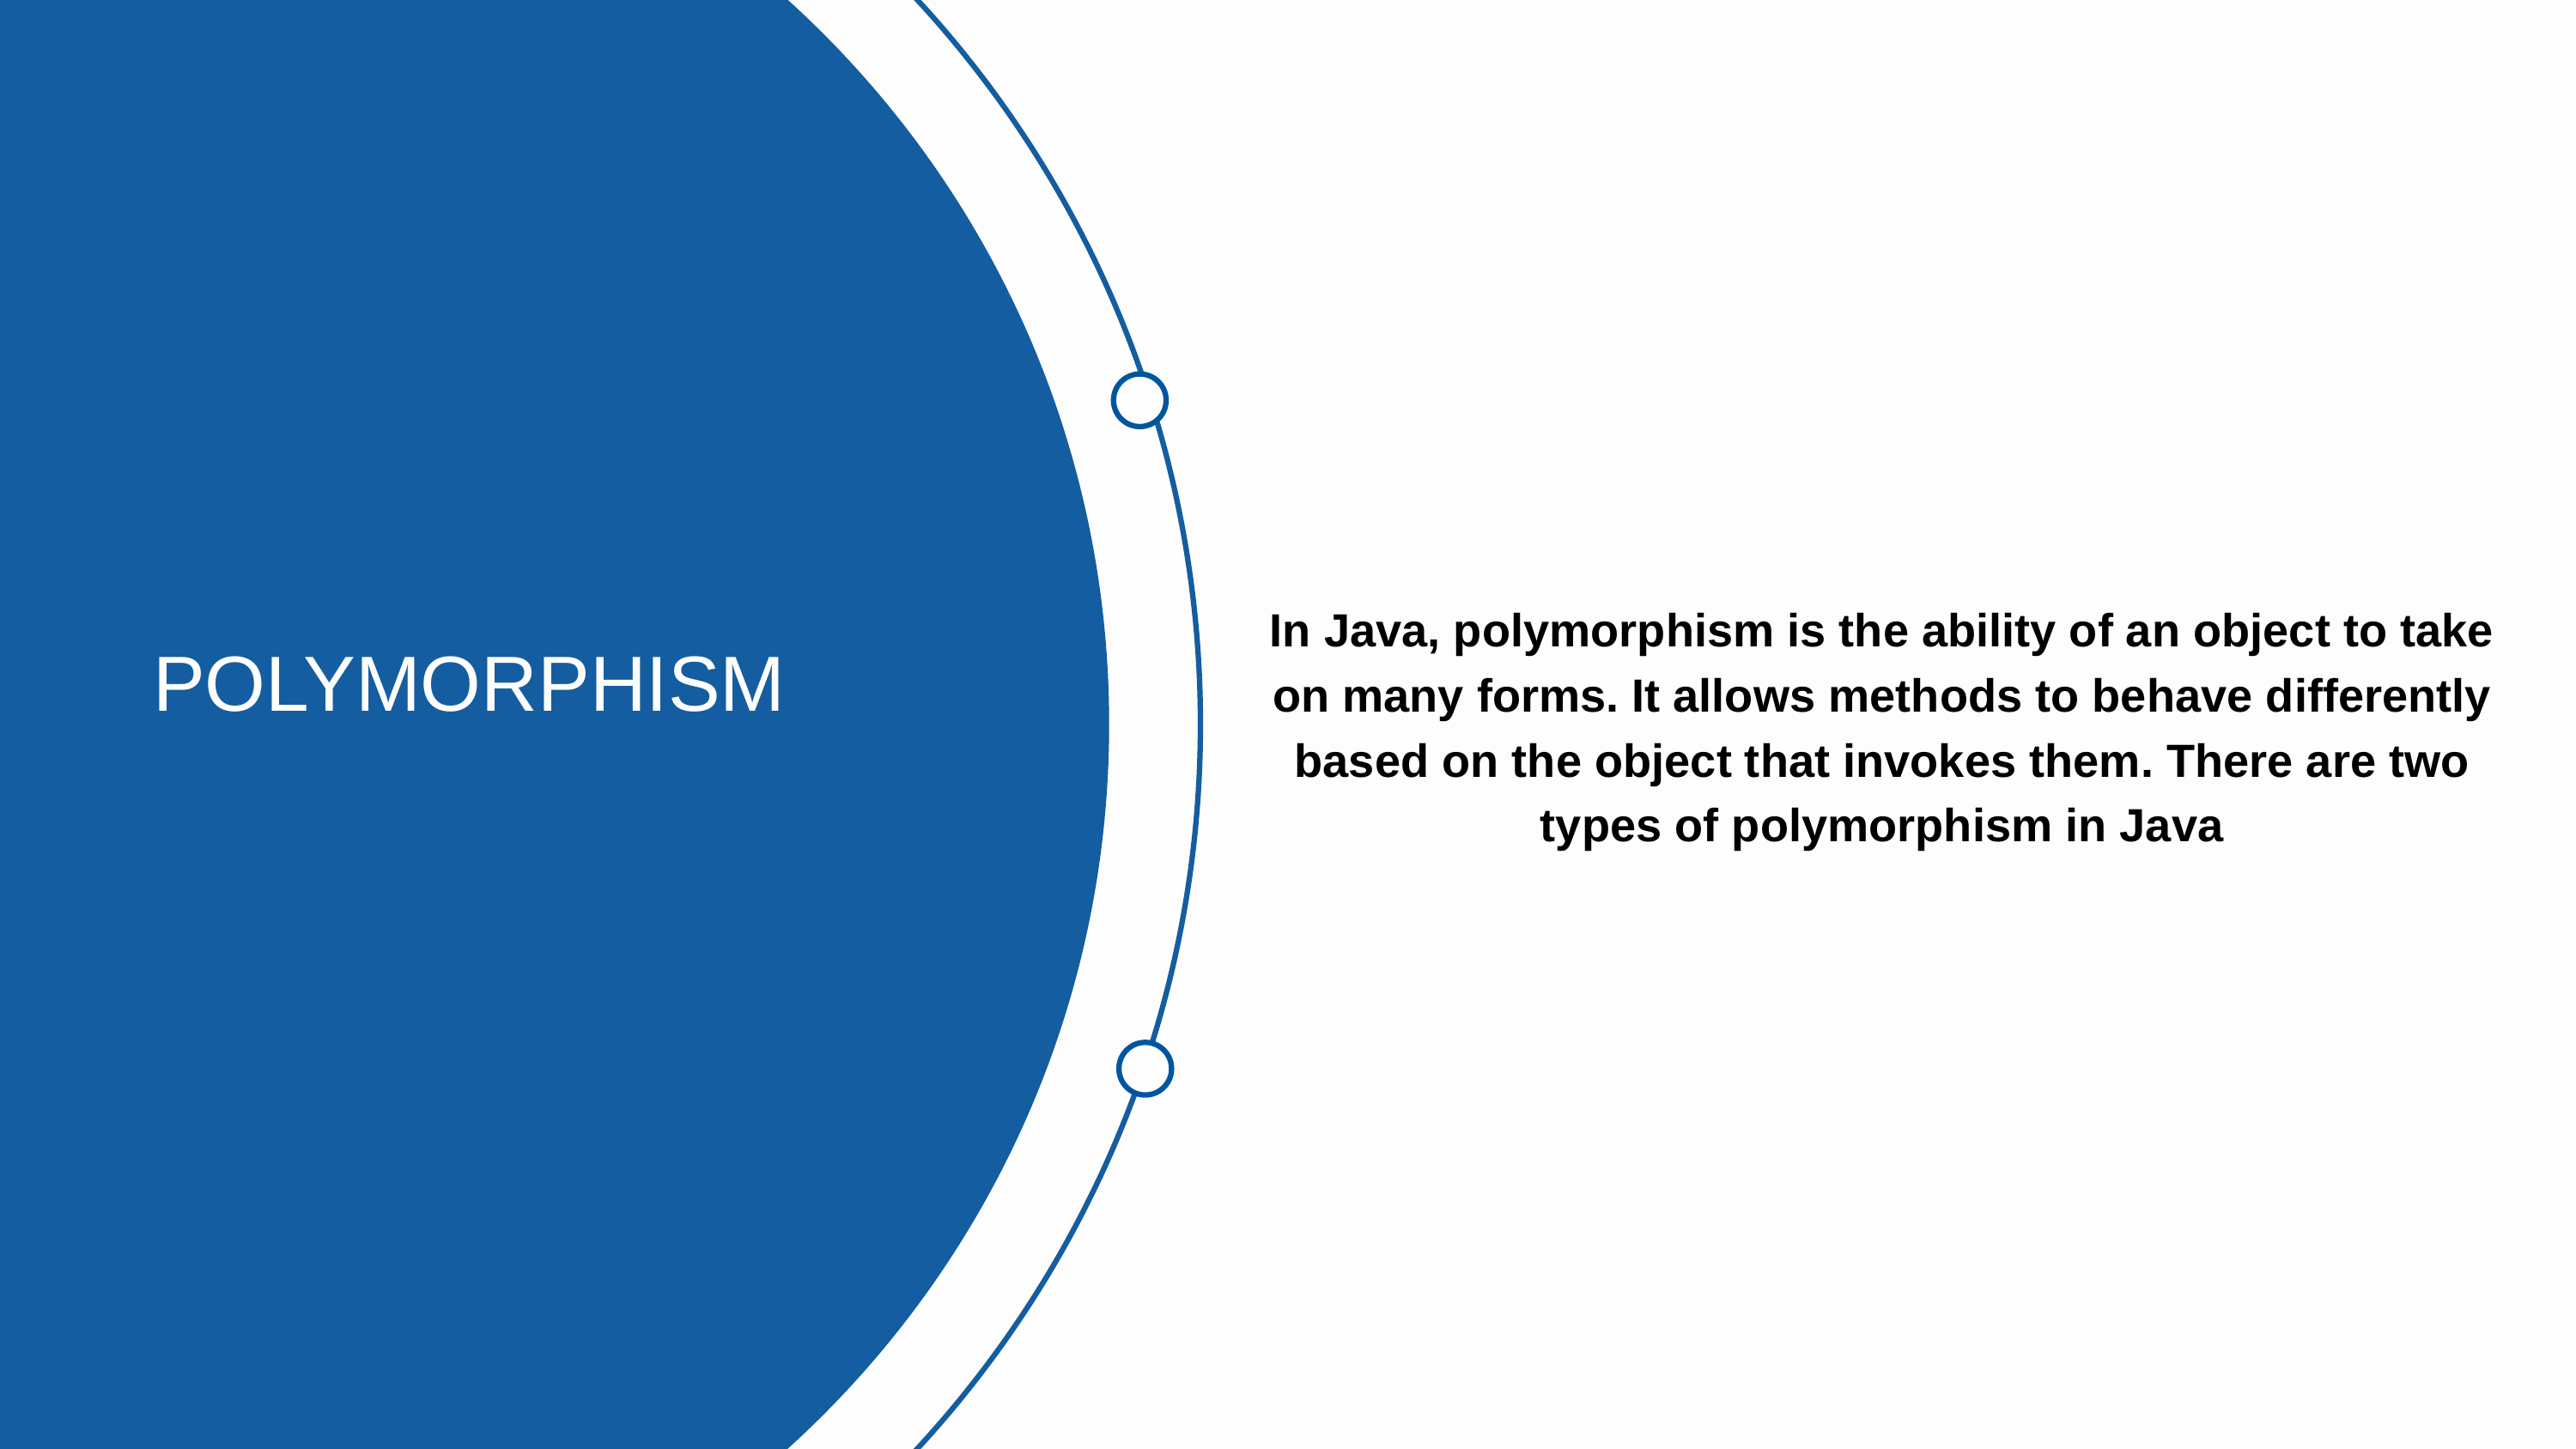

In Java, polymorphism is the ability of an object to take on many forms. It allows methods to behave differently based on the object that invokes them. There are two types of polymorphism in Java

 POLYMORPHISM